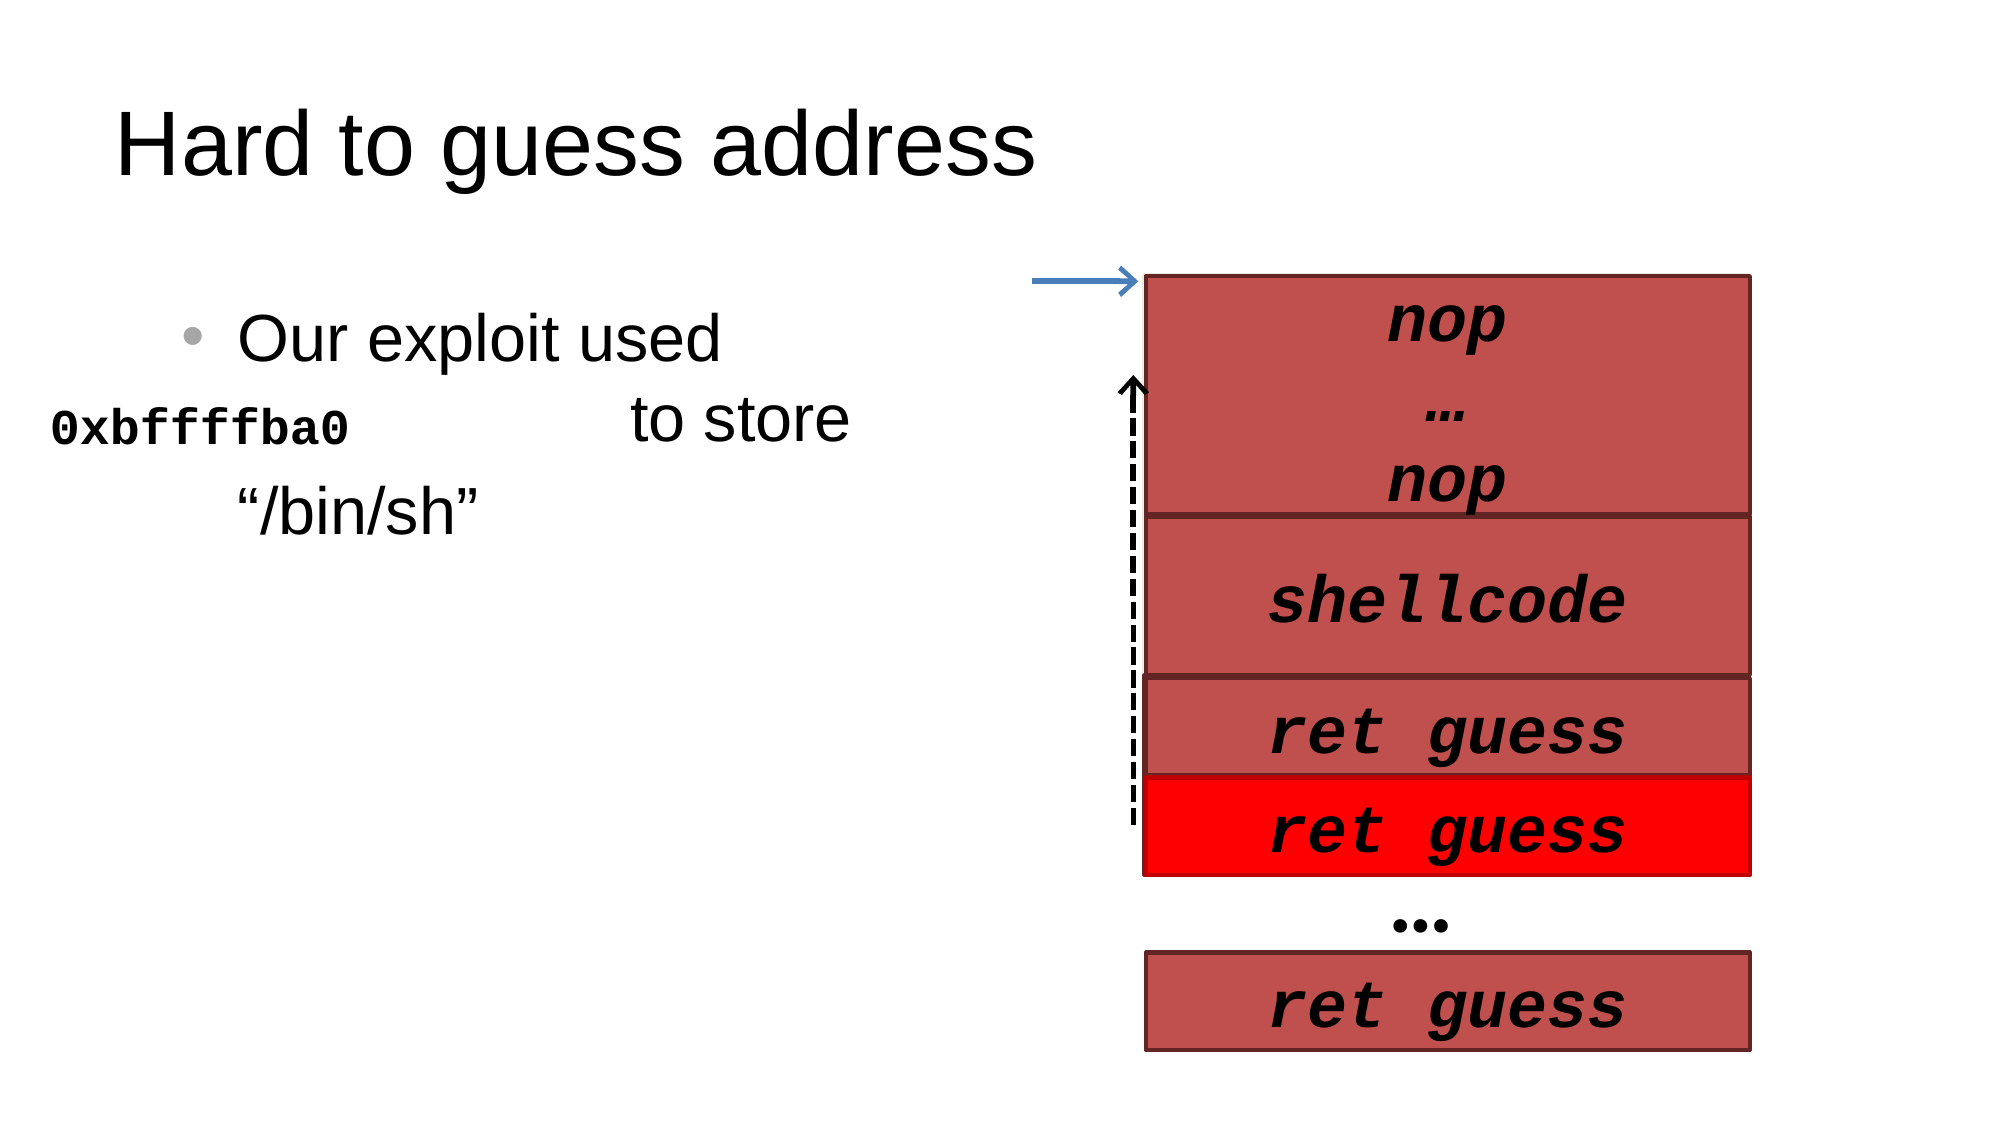

# Hard to guess address

nop
…
nop
Our exploit used
		     to store
  “/bin/sh”

0xbffffba0

shellcode

prev FP
ret guess

return
ret guess
…
ret guess